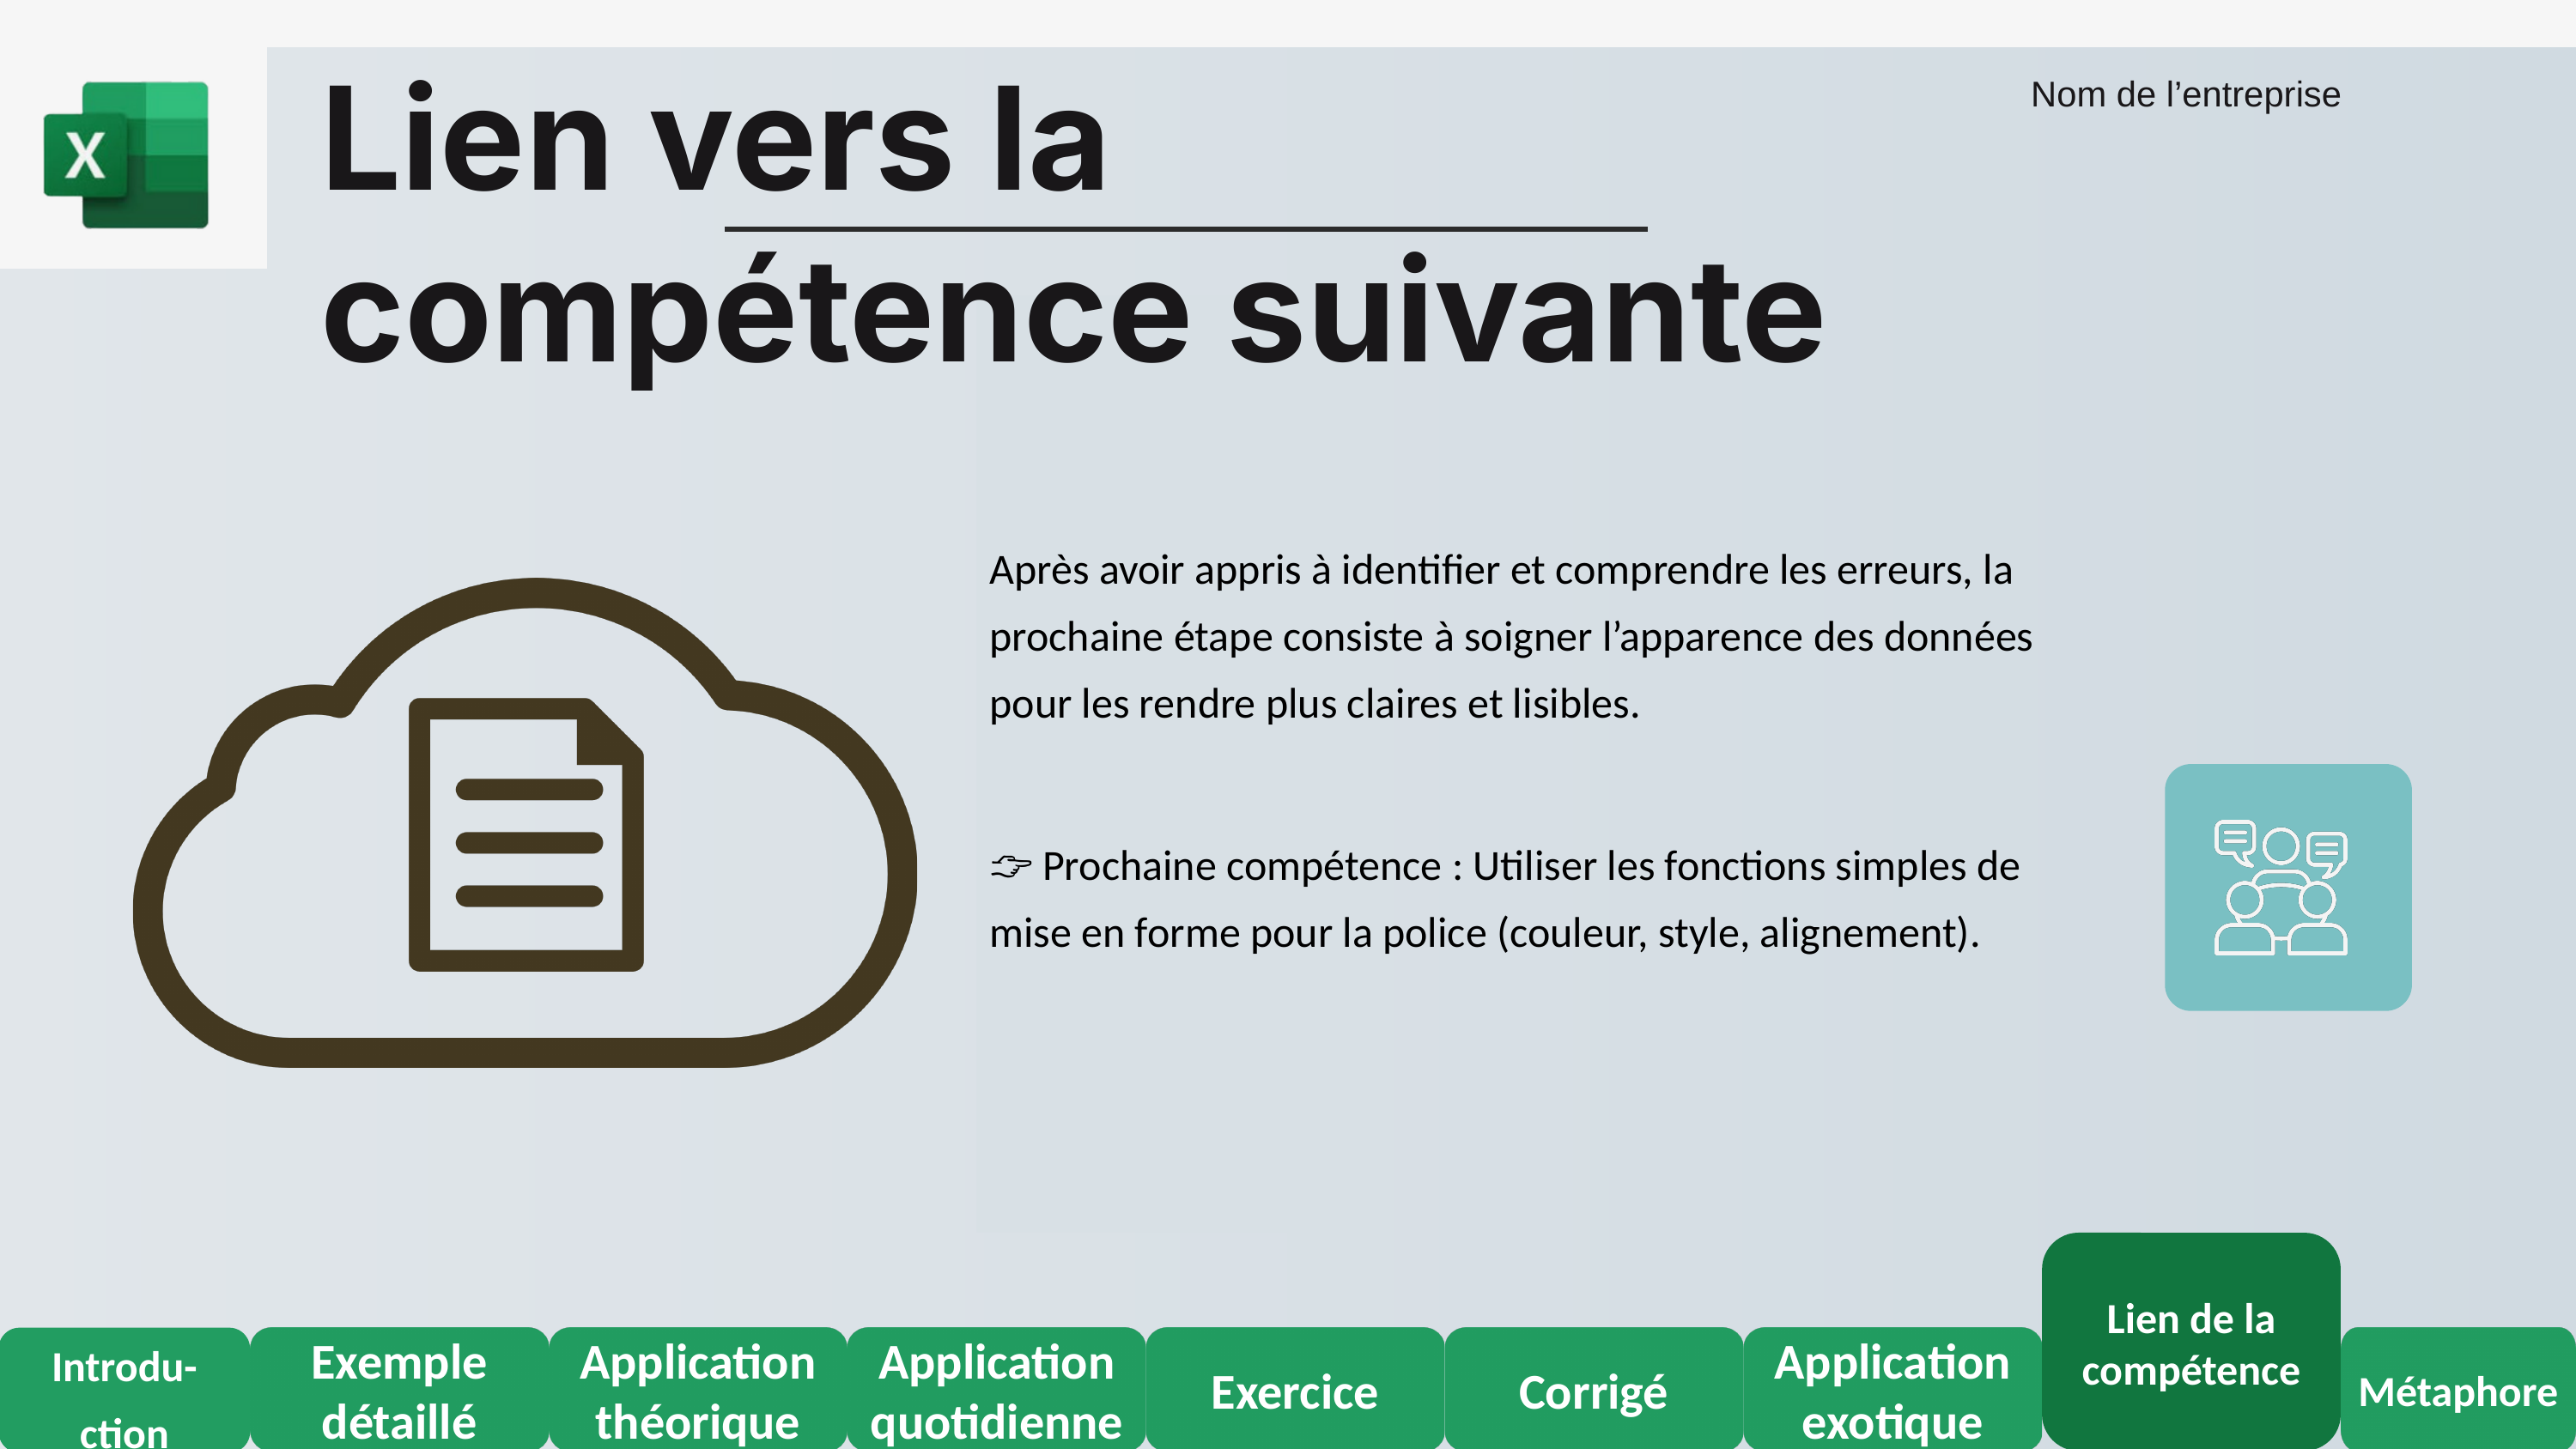

Lien vers la compétence suivante

Nom de l’entreprise

Après avoir appris à identifier et comprendre les erreurs, la prochaine étape consiste à soigner l’apparence des données pour les rendre plus claires et lisibles.

👉 Prochaine compétence : Utiliser les fonctions simples de mise en forme pour la police (couleur, style, alignement).

Lien de la compétence
Introdu-
ction
Exemple détaillé
Application théorique
Application quotidienne
Exercice
Corrigé
Application exotique
Métaphore